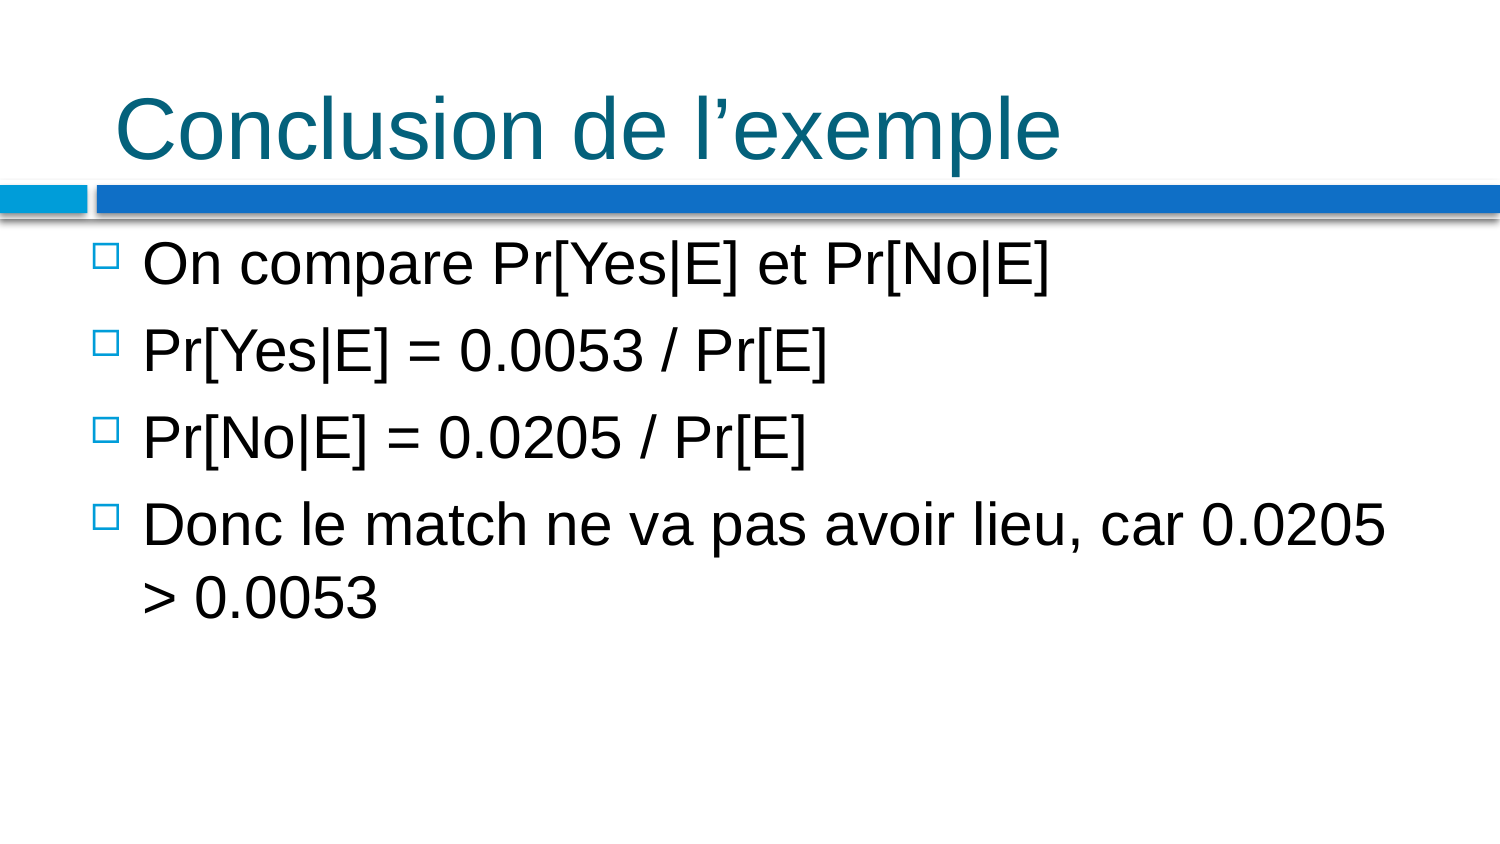

# Conclusion de l’exemple
On compare Pr[Yes|E] et Pr[No|E]
Pr[Yes|E] = 0.0053 / Pr[E]
Pr[No|E] = 0.0205 / Pr[E]
Donc le match ne va pas avoir lieu, car 0.0205 > 0.0053